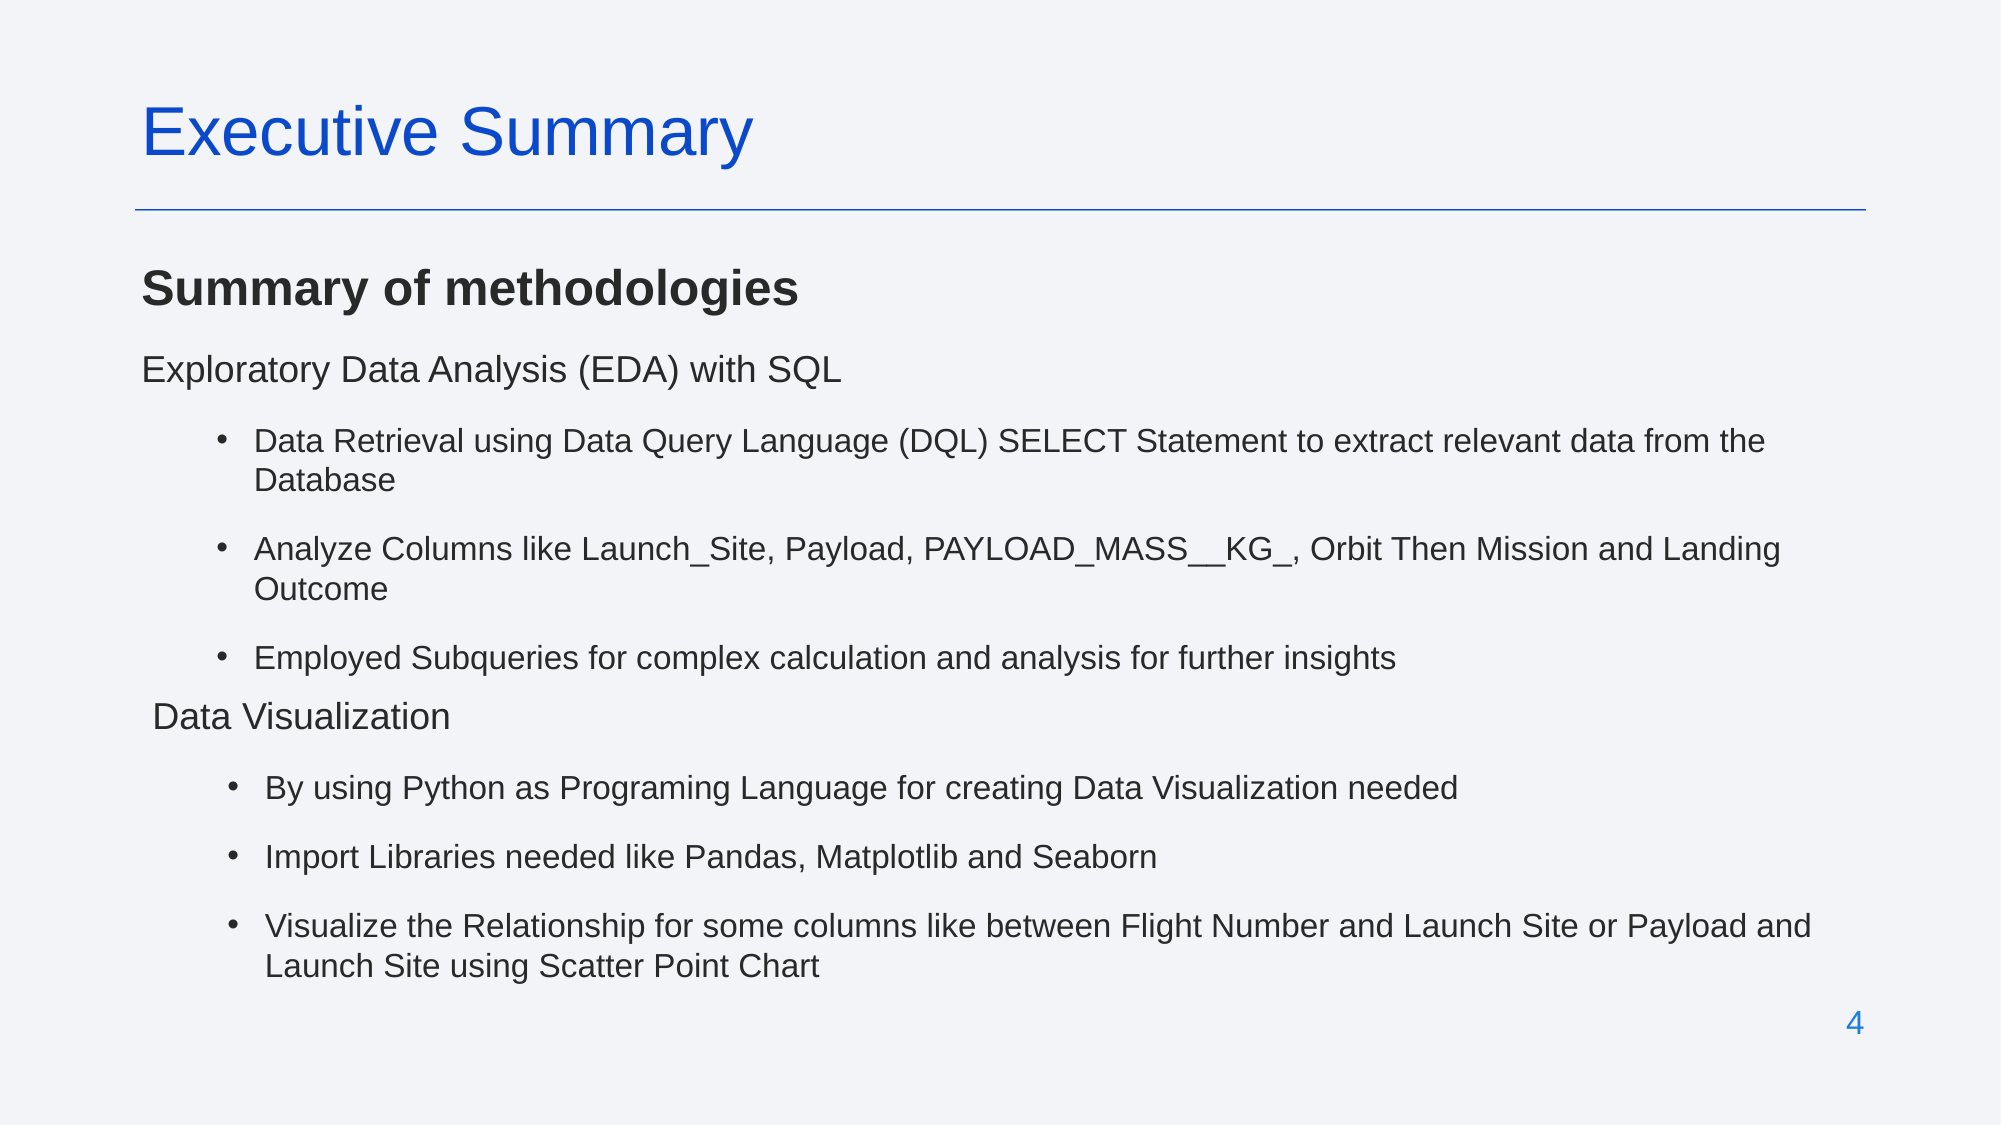

Executive Summary
Summary of methodologies
Exploratory Data Analysis (EDA) with SQL
Data Retrieval using Data Query Language (DQL) SELECT Statement to extract relevant data from the Database
Analyze Columns like Launch_Site, Payload, PAYLOAD_MASS__KG_, Orbit Then Mission and Landing Outcome
Employed Subqueries for complex calculation and analysis for further insights
Data Visualization
By using Python as Programing Language for creating Data Visualization needed
Import Libraries needed like Pandas, Matplotlib and Seaborn
Visualize the Relationship for some columns like between Flight Number and Launch Site or Payload and Launch Site using Scatter Point Chart

4